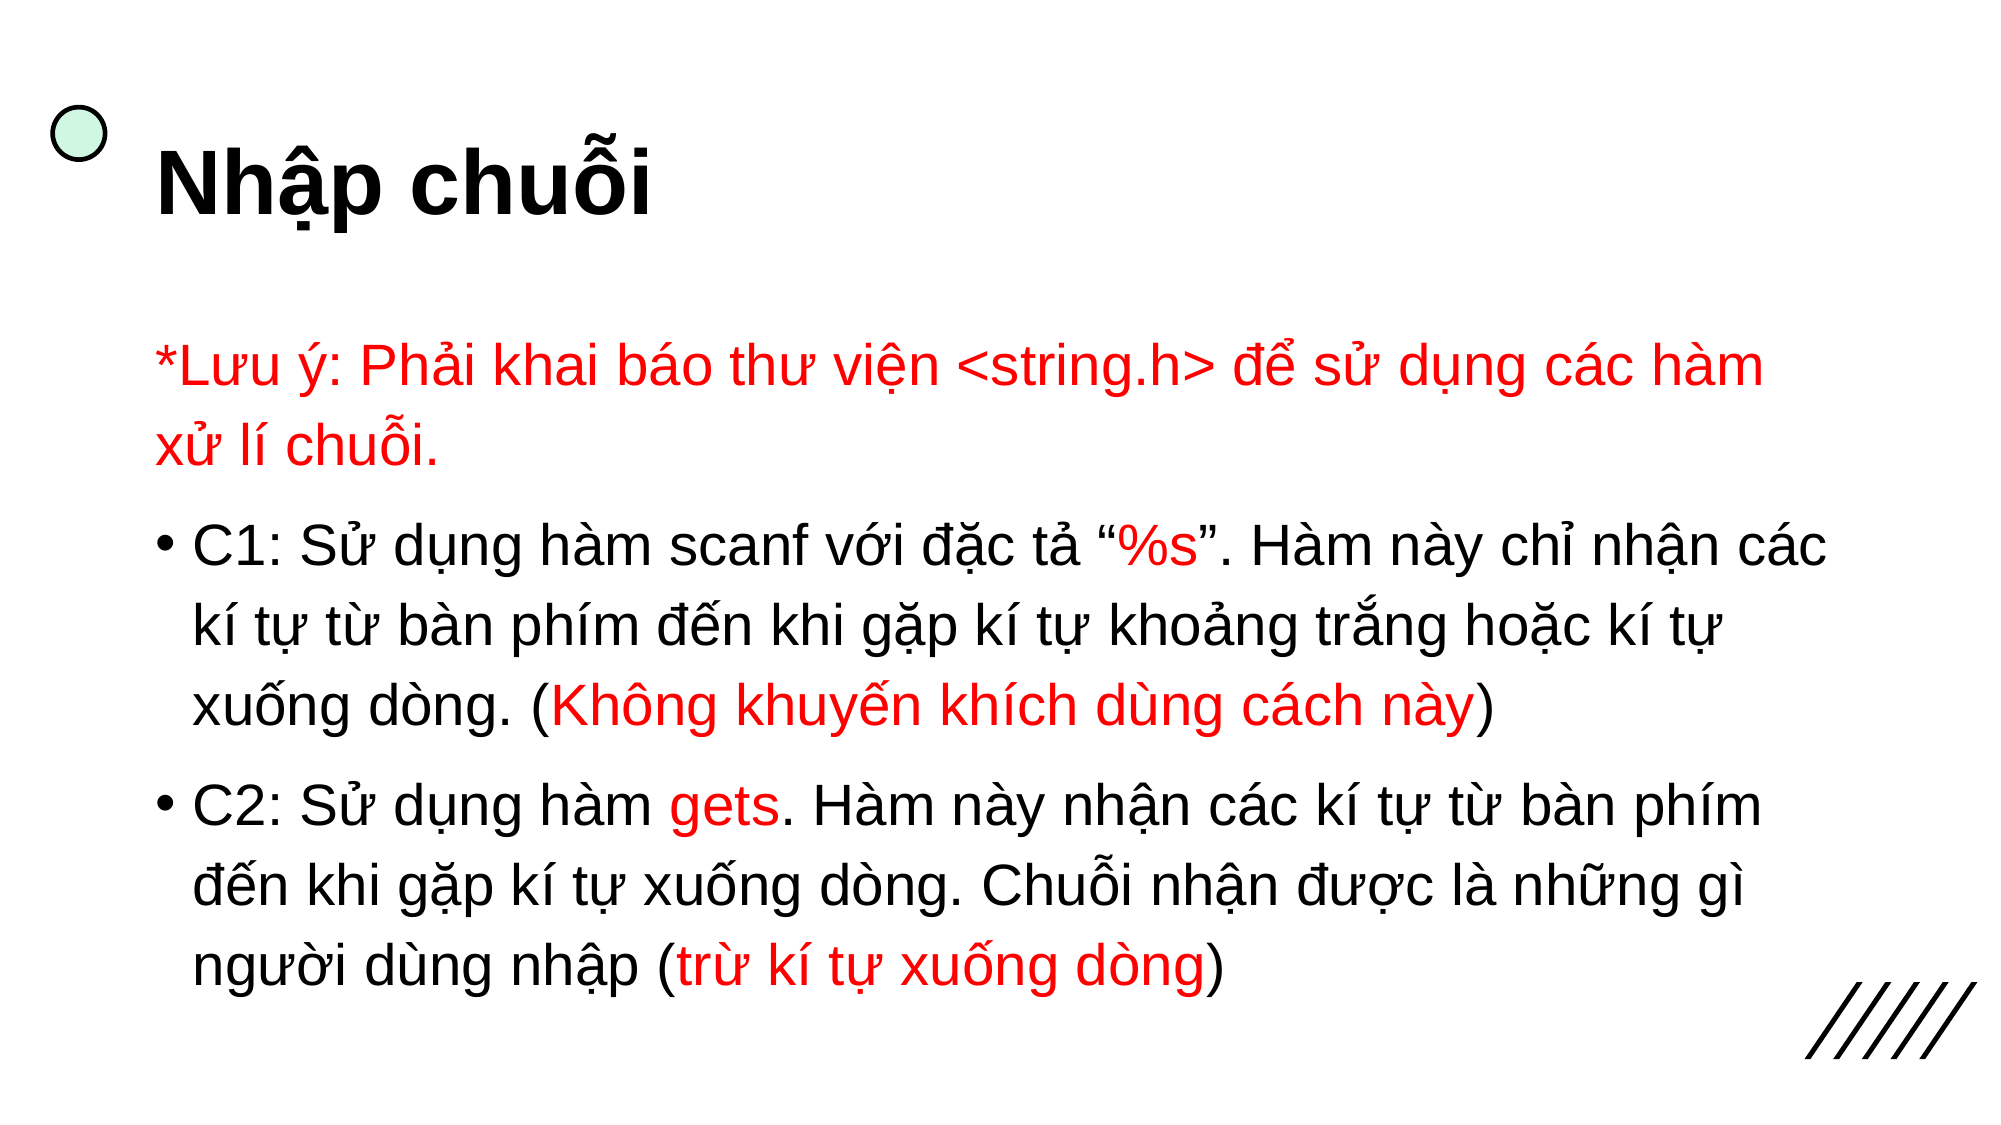

# Nhập chuỗi
*Lưu ý: Phải khai báo thư viện <string.h> để sử dụng các hàm xử lí chuỗi.
C1: Sử dụng hàm scanf với đặc tả “%s”. Hàm này chỉ nhận các kí tự từ bàn phím đến khi gặp kí tự khoảng trắng hoặc kí tự xuống dòng. (Không khuyến khích dùng cách này)
C2: Sử dụng hàm gets. Hàm này nhận các kí tự từ bàn phím đến khi gặp kí tự xuống dòng. Chuỗi nhận được là những gì người dùng nhập (trừ kí tự xuống dòng)